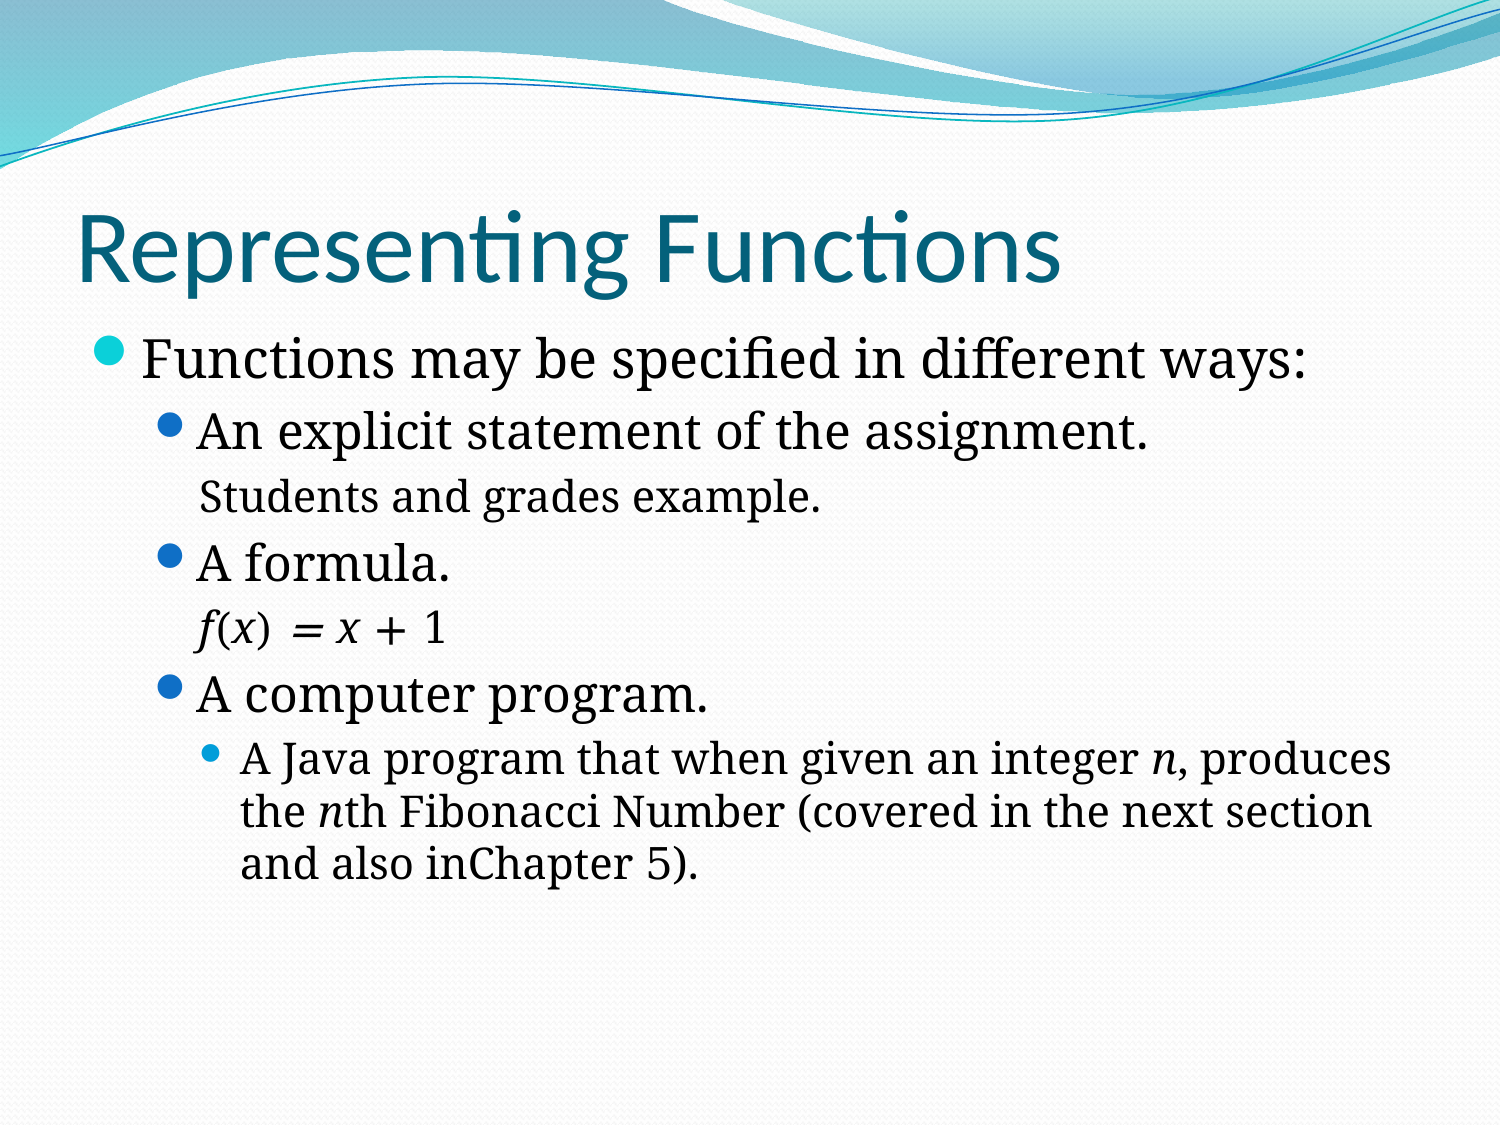

# Representing Functions
Functions may be specified in different ways:
An explicit statement of the assignment.
Students and grades example.
A formula.
f(x) = x + 1
A computer program.
A Java program that when given an integer n, produces the nth Fibonacci Number (covered in the next section and also inChapter 5).